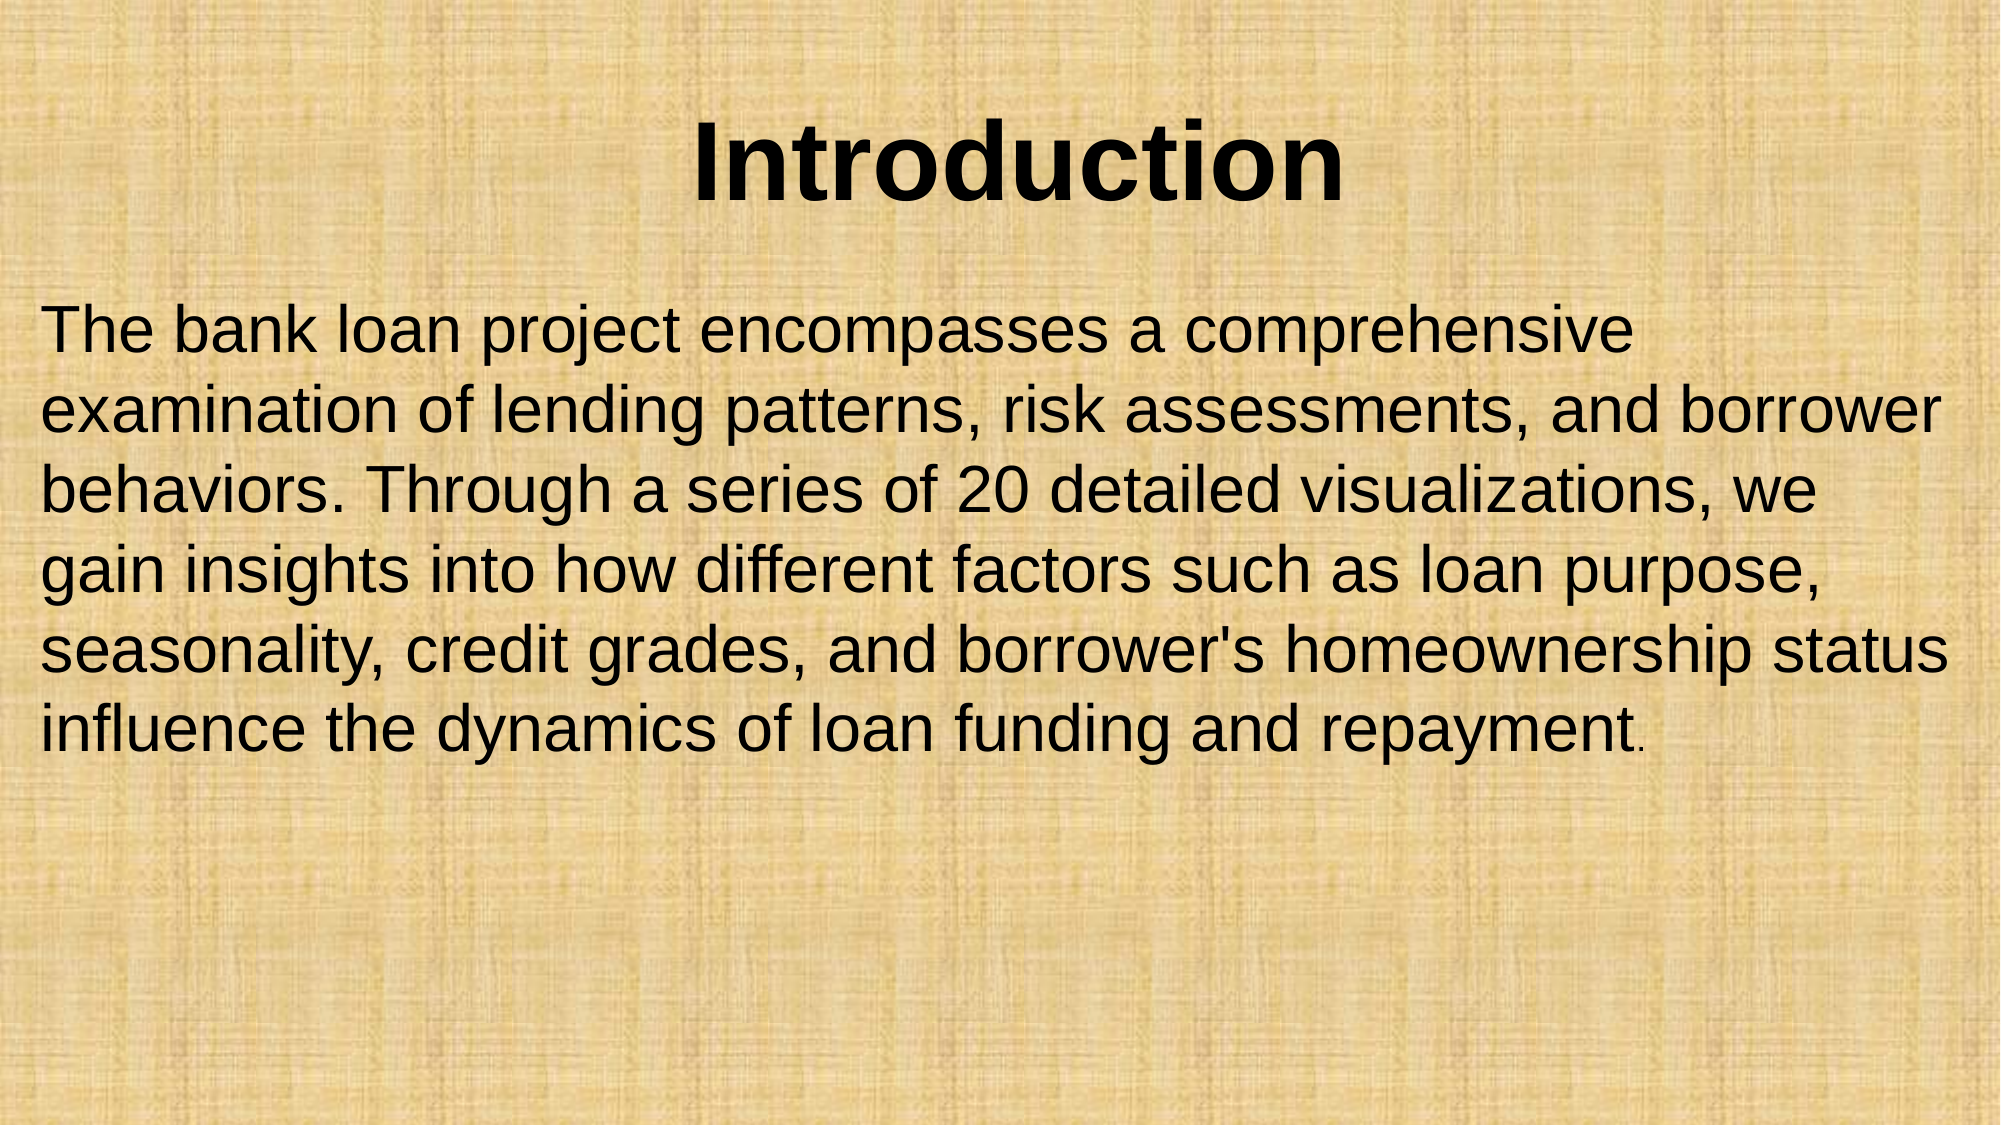

Introduction
The bank loan project encompasses a comprehensive examination of lending patterns, risk assessments, and borrower behaviors. Through a series of 20 detailed visualizations, we gain insights into how different factors such as loan purpose, seasonality, credit grades, and borrower's homeownership status influence the dynamics of loan funding and repayment.